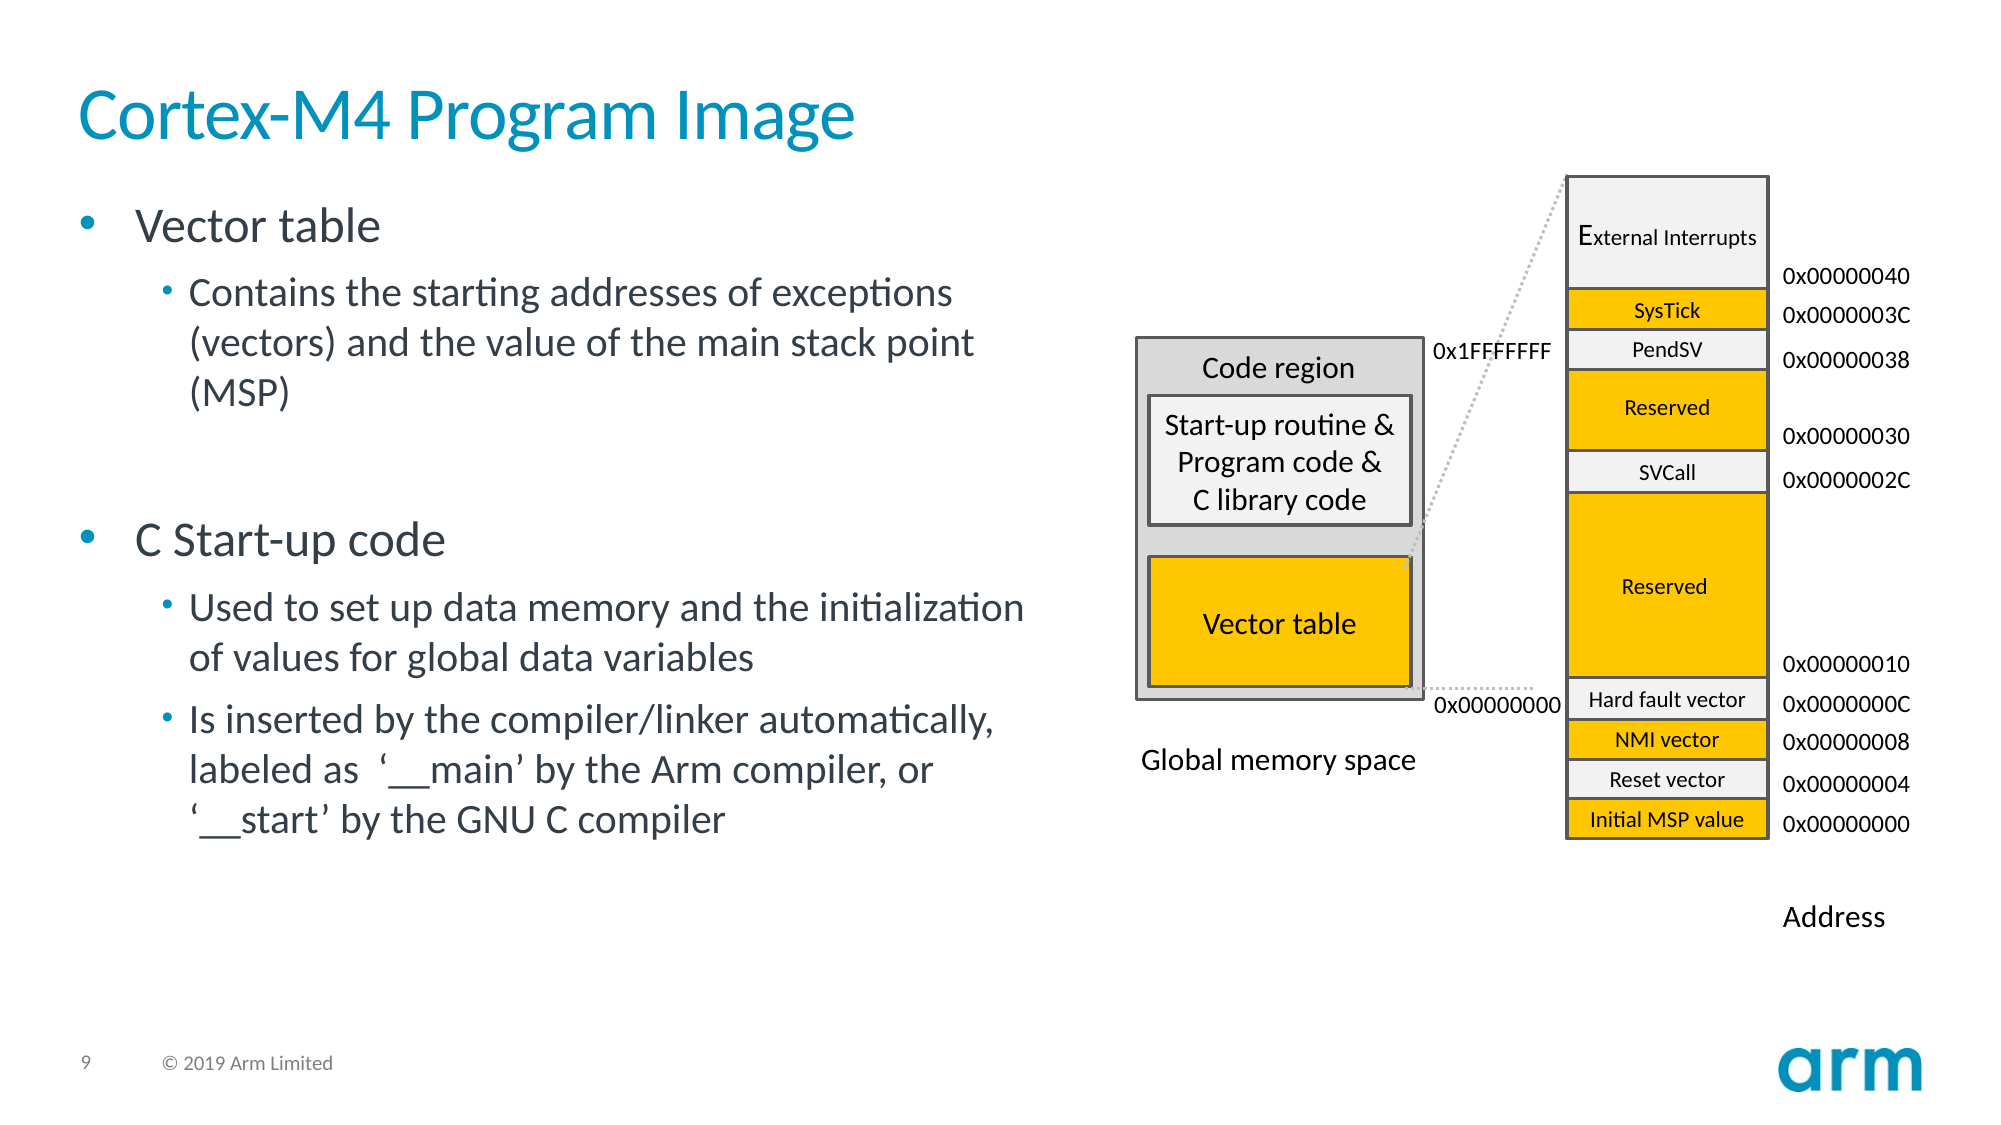

# Cortex-M4 Program Image
External Interrupts
SysTick
PendSV
Reserved
SVCall
Reserved
Hard fault vector
NMI vector
Reset vector
Initial MSP value
Vector table
Contains the starting addresses of exceptions (vectors) and the value of the main stack point (MSP)

C Start-up code
Used to set up data memory and the initialization of values for global data variables
Is inserted by the compiler/linker automatically, labeled as  ‘__main’ by the Arm compiler, or  ‘__start’ by the GNU C compiler
0x00000040
0x0000003C
0x00000038
0x00000030
0x0000002C
0x00000010
0x0000000C
0x00000008
0x00000004
0x00000000
Address
0x1FFFFFFF

Code region
Start-up routine &
Program code &
C library code
Vector table
0x00000000
Global memory space